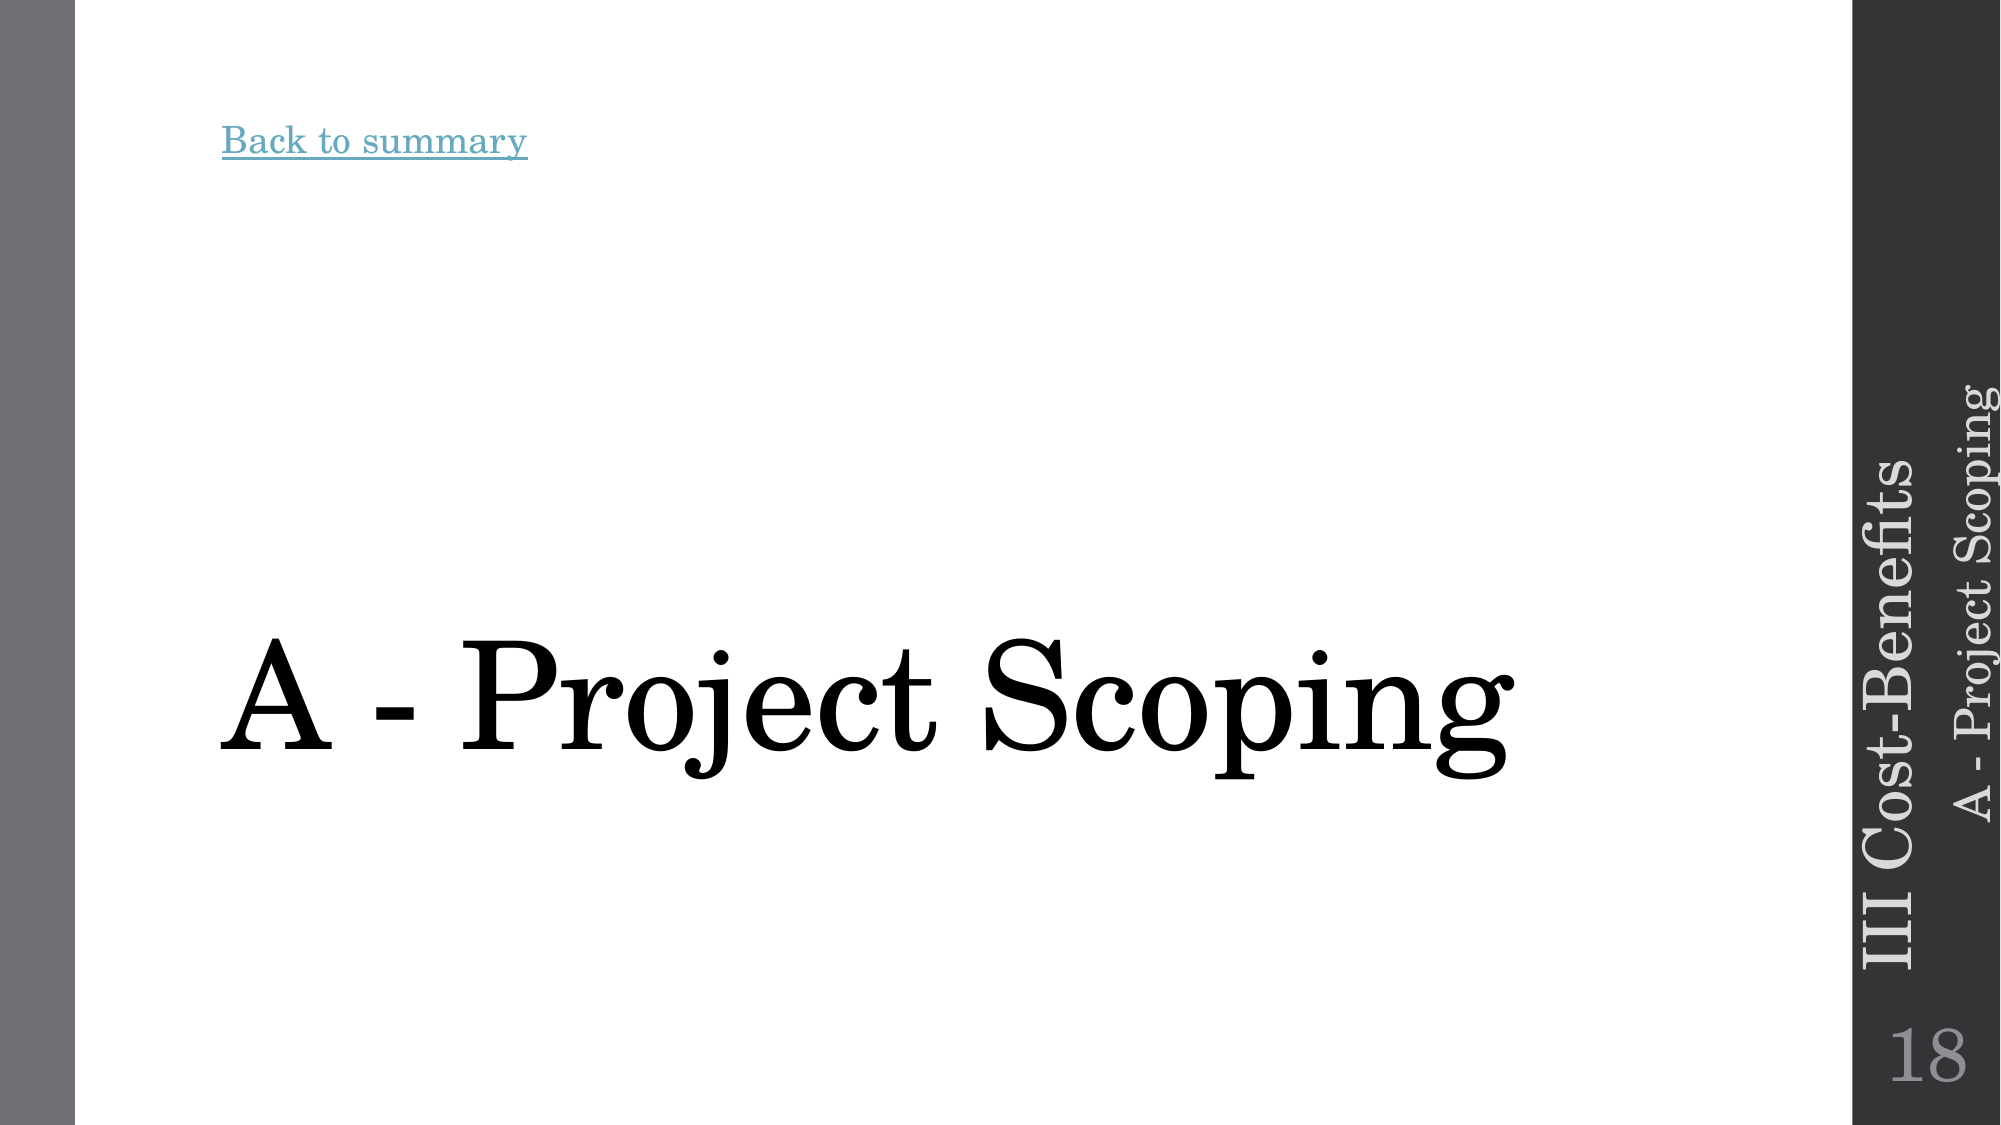

Back to summary
# A - Project Scoping
III Cost-Benefits
 	A - Project Scoping

18